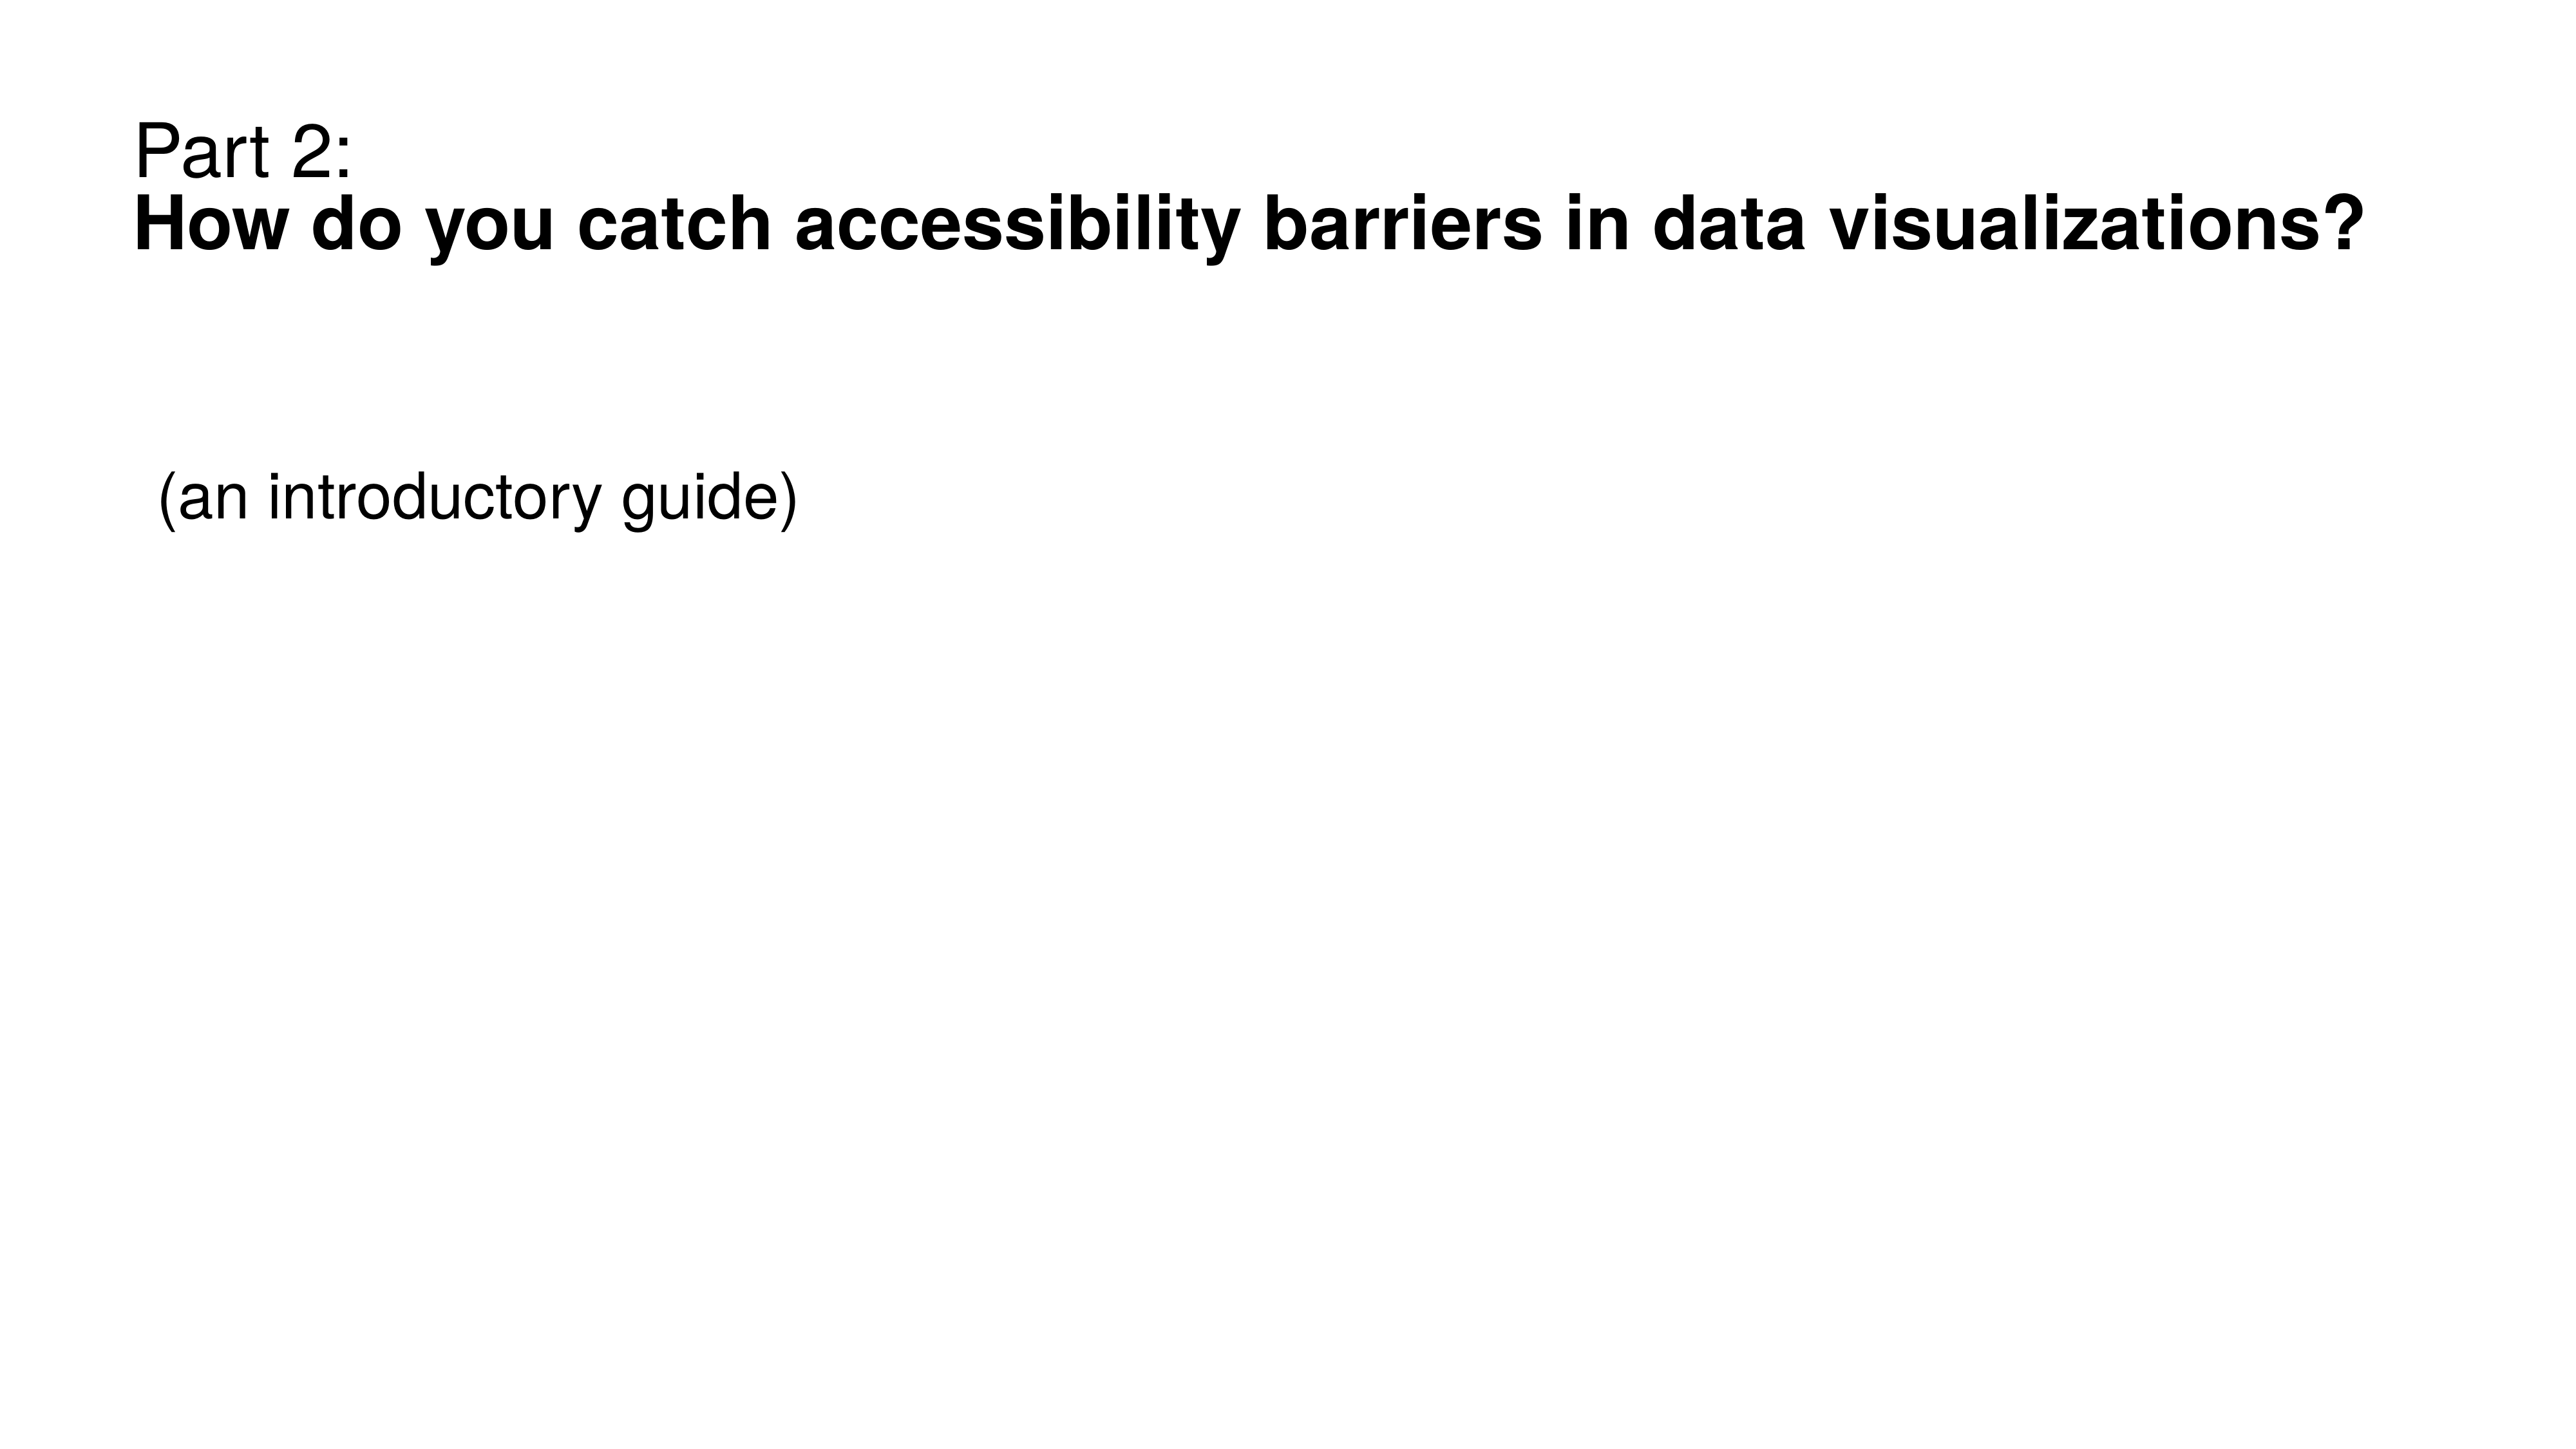

# Part 2: How do you catch accessibility barriers in data visualizations?
(an introductory guide)